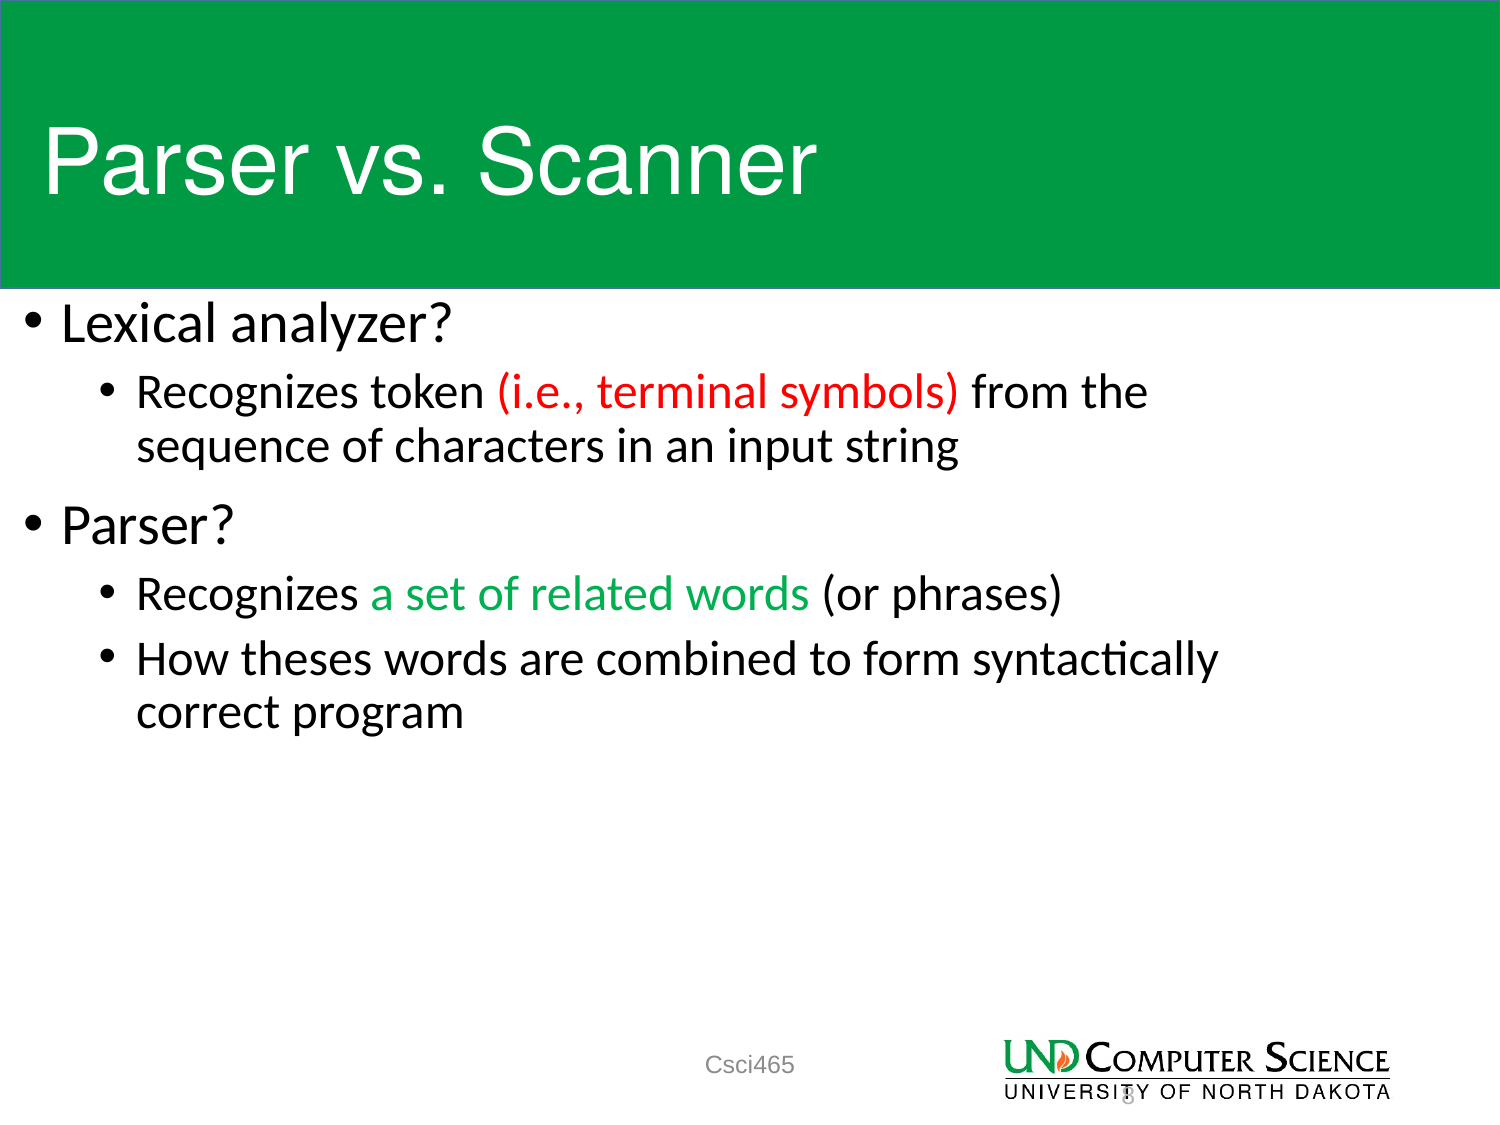

# Parser vs. Scanner
Lexical analyzer?
Recognizes token (i.e., terminal symbols) from the sequence of characters in an input string
Parser?
Recognizes a set of related words (or phrases)
How theses words are combined to form syntactically correct program
Csci465
8